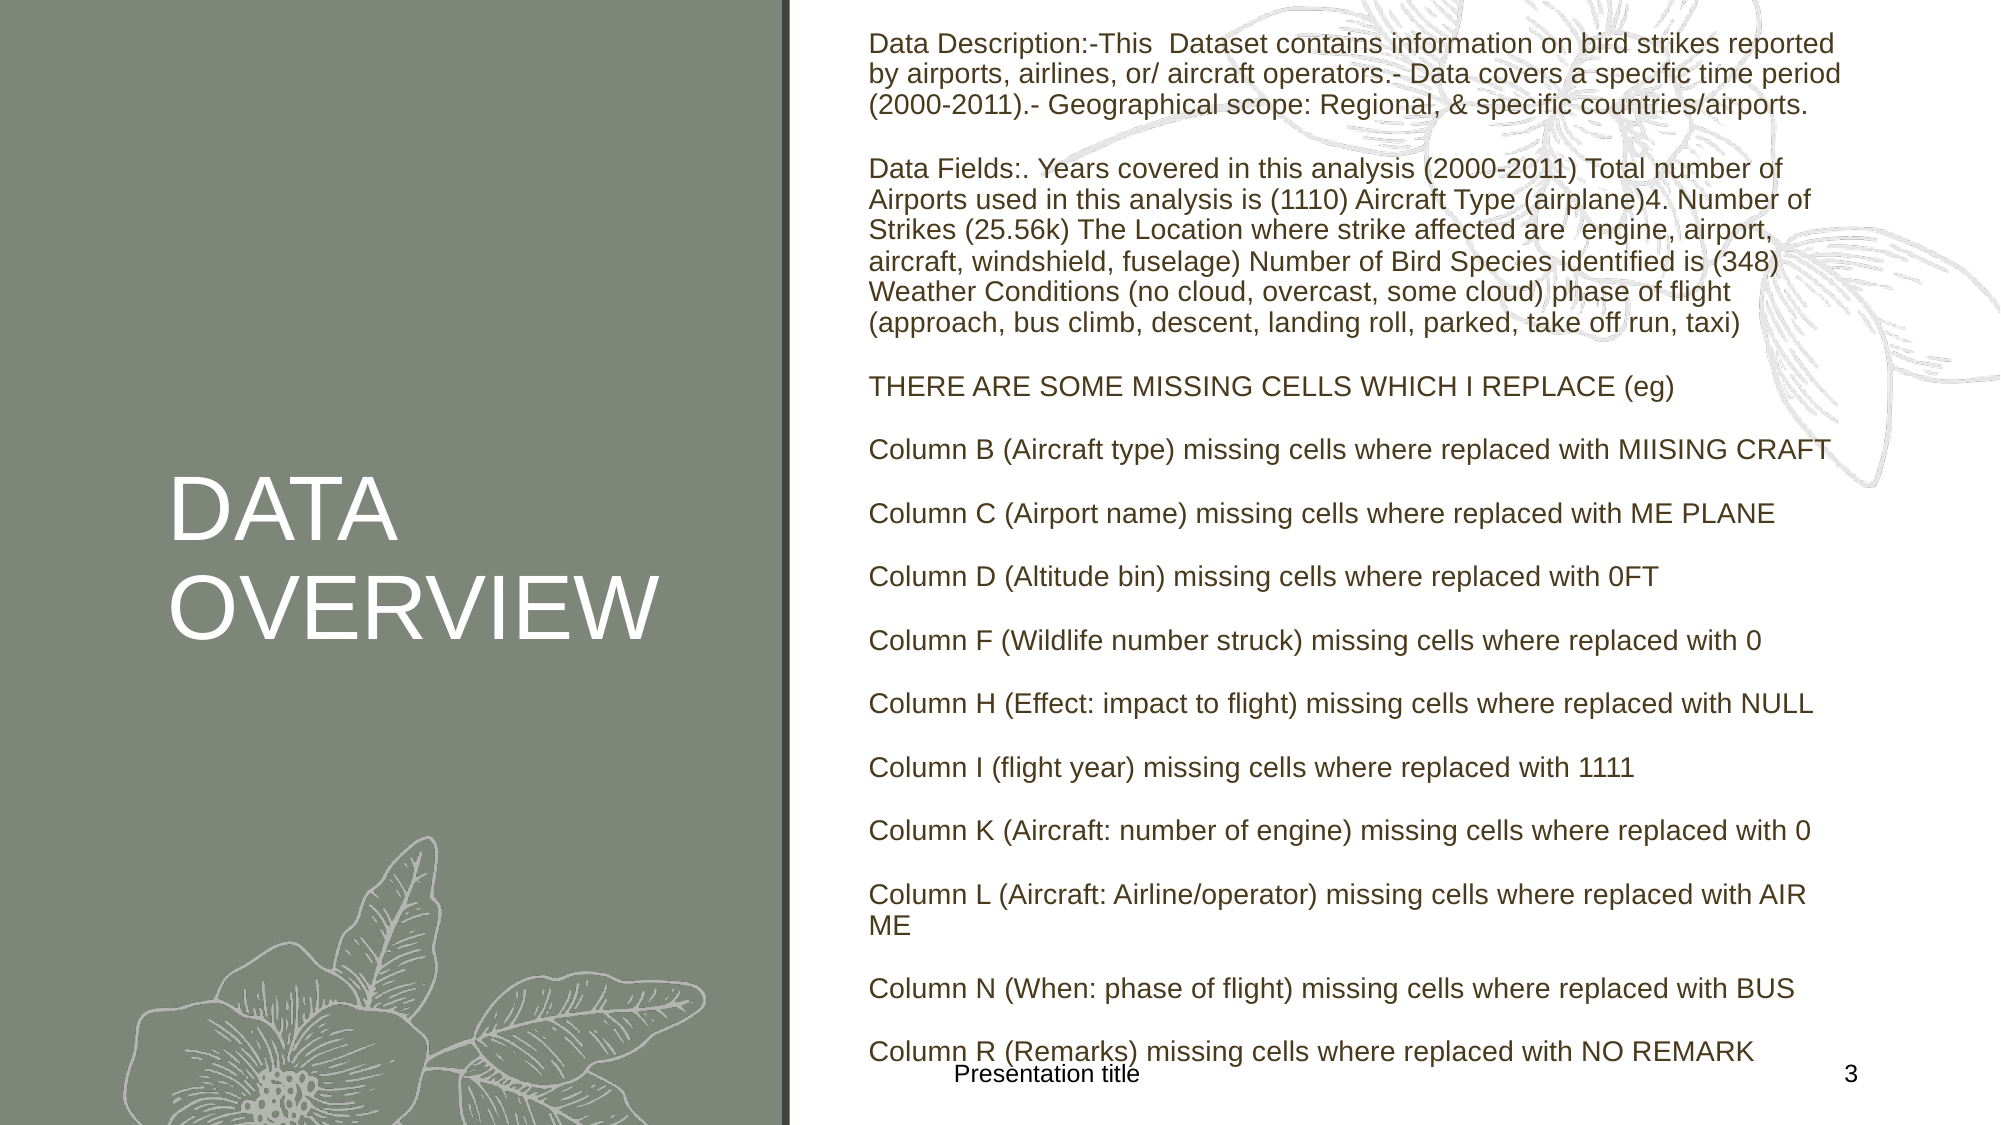

Data Description:-This  Dataset contains information on bird strikes reported by airports, airlines, or/ aircraft operators.- Data covers a specific time period (2000-2011).- Geographical scope: Regional, & specific countries/airports.
Data Fields:. Years covered in this analysis (2000-2011) Total number of Airports used in this analysis is (1110) Aircraft Type (airplane)4. Number of Strikes (25.56k) The Location where strike affected are  engine, airport, aircraft, windshield, fuselage) Number of Bird Species identified is (348)  Weather Conditions (no cloud, overcast, some cloud) phase of flight (approach, bus climb, descent, landing roll, parked, take off run, taxi)
THERE ARE SOME MISSING CELLS WHICH I REPLACE (eg)
Column B (Aircraft type) missing cells where replaced with MIISING CRAFT
Column C (Airport name) missing cells where replaced with ME PLANE
Column D (Altitude bin) missing cells where replaced with 0FT
Column F (Wildlife number struck) missing cells where replaced with 0
Column H (Effect: impact to flight) missing cells where replaced with NULL
Column I (flight year) missing cells where replaced with 1111
Column K (Aircraft: number of engine) missing cells where replaced with 0
Column L (Aircraft: Airline/operator) missing cells where replaced with AIR ME
Column N (When: phase of flight) missing cells where replaced with BUS
Column R (Remarks) missing cells where replaced with NO REMARK
# DATA OVERVIEW
Presentation title
3